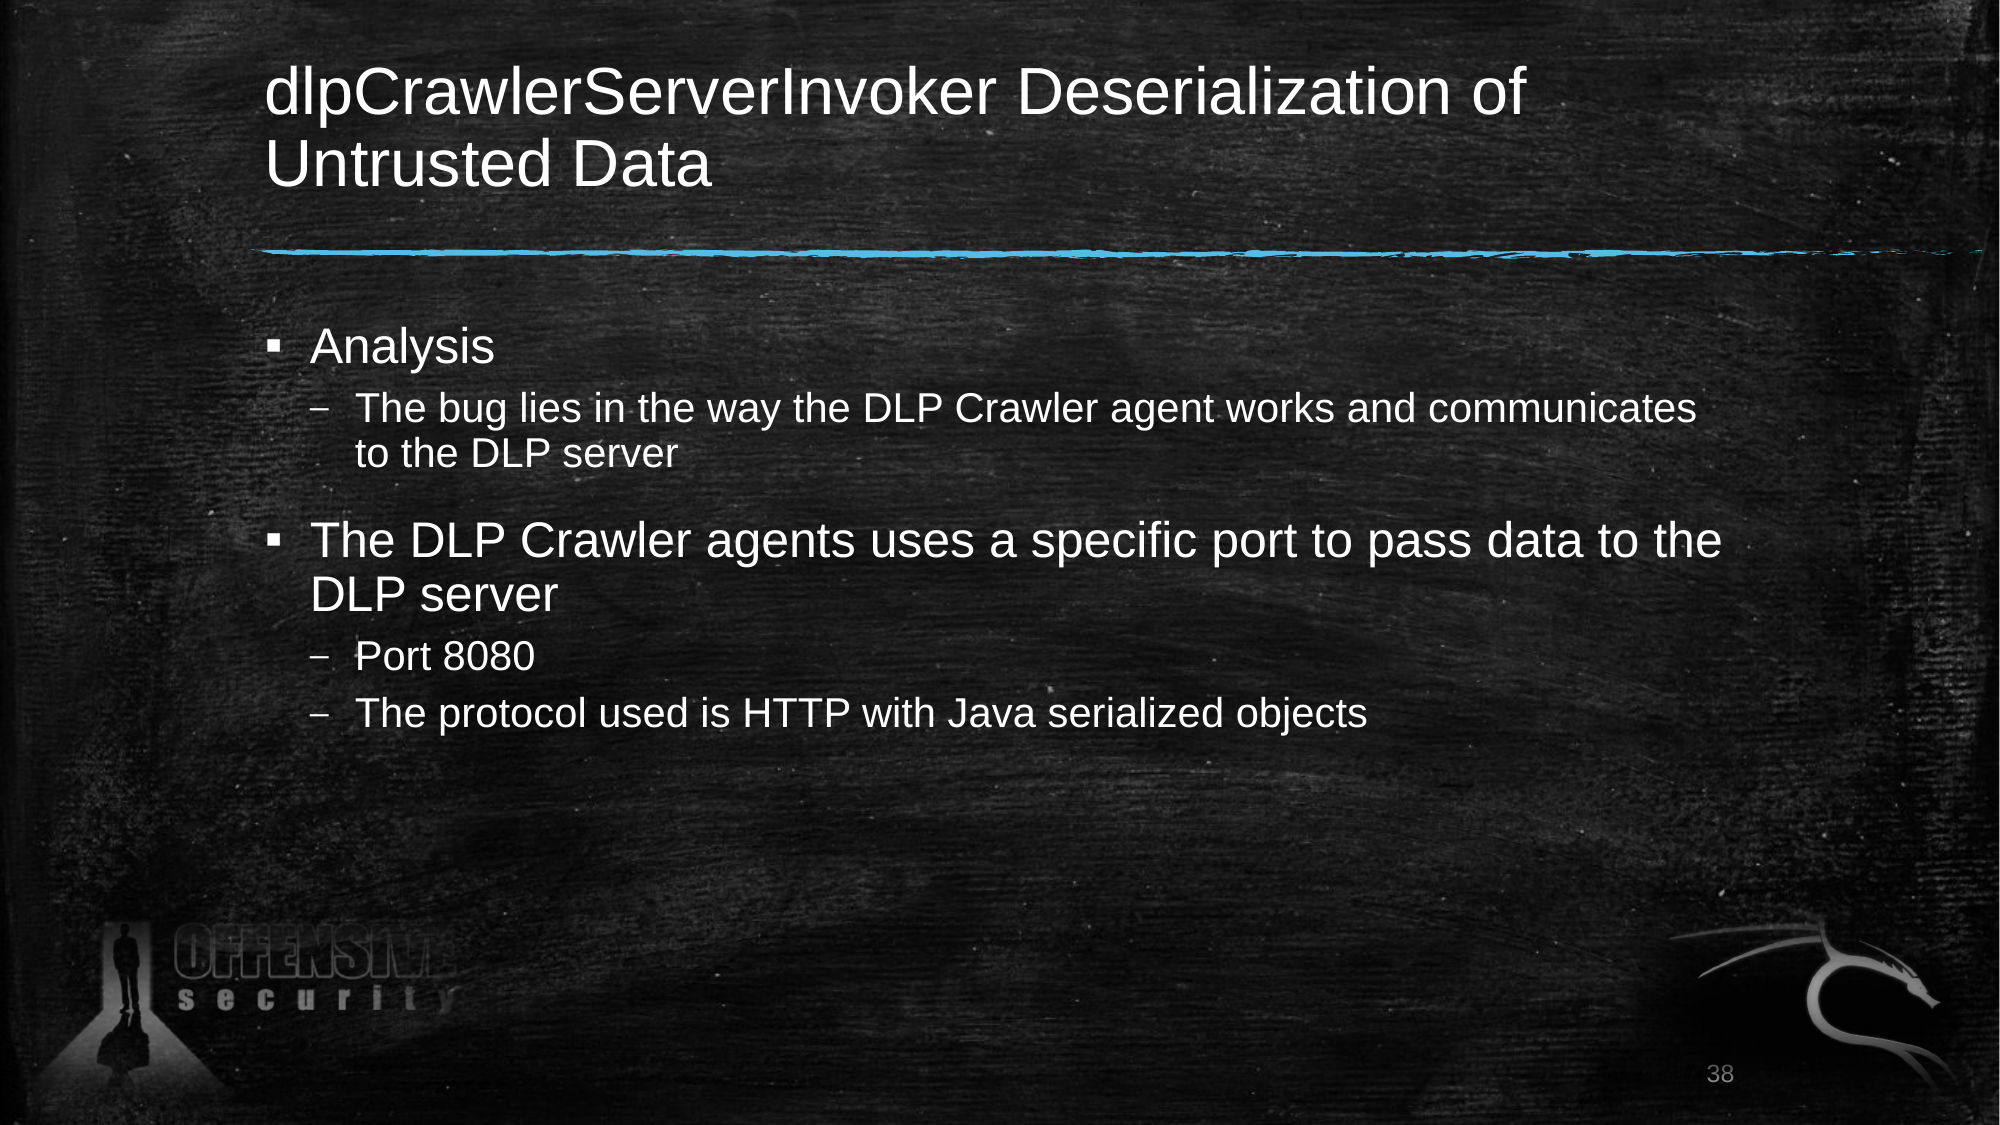

# dlpCrawlerServerInvoker Deserialization of Untrusted Data
Analysis
The bug lies in the way the DLP Crawler agent works and communicates to the DLP server
The DLP Crawler agents uses a specific port to pass data to the DLP server
Port 8080
The protocol used is HTTP with Java serialized objects
38